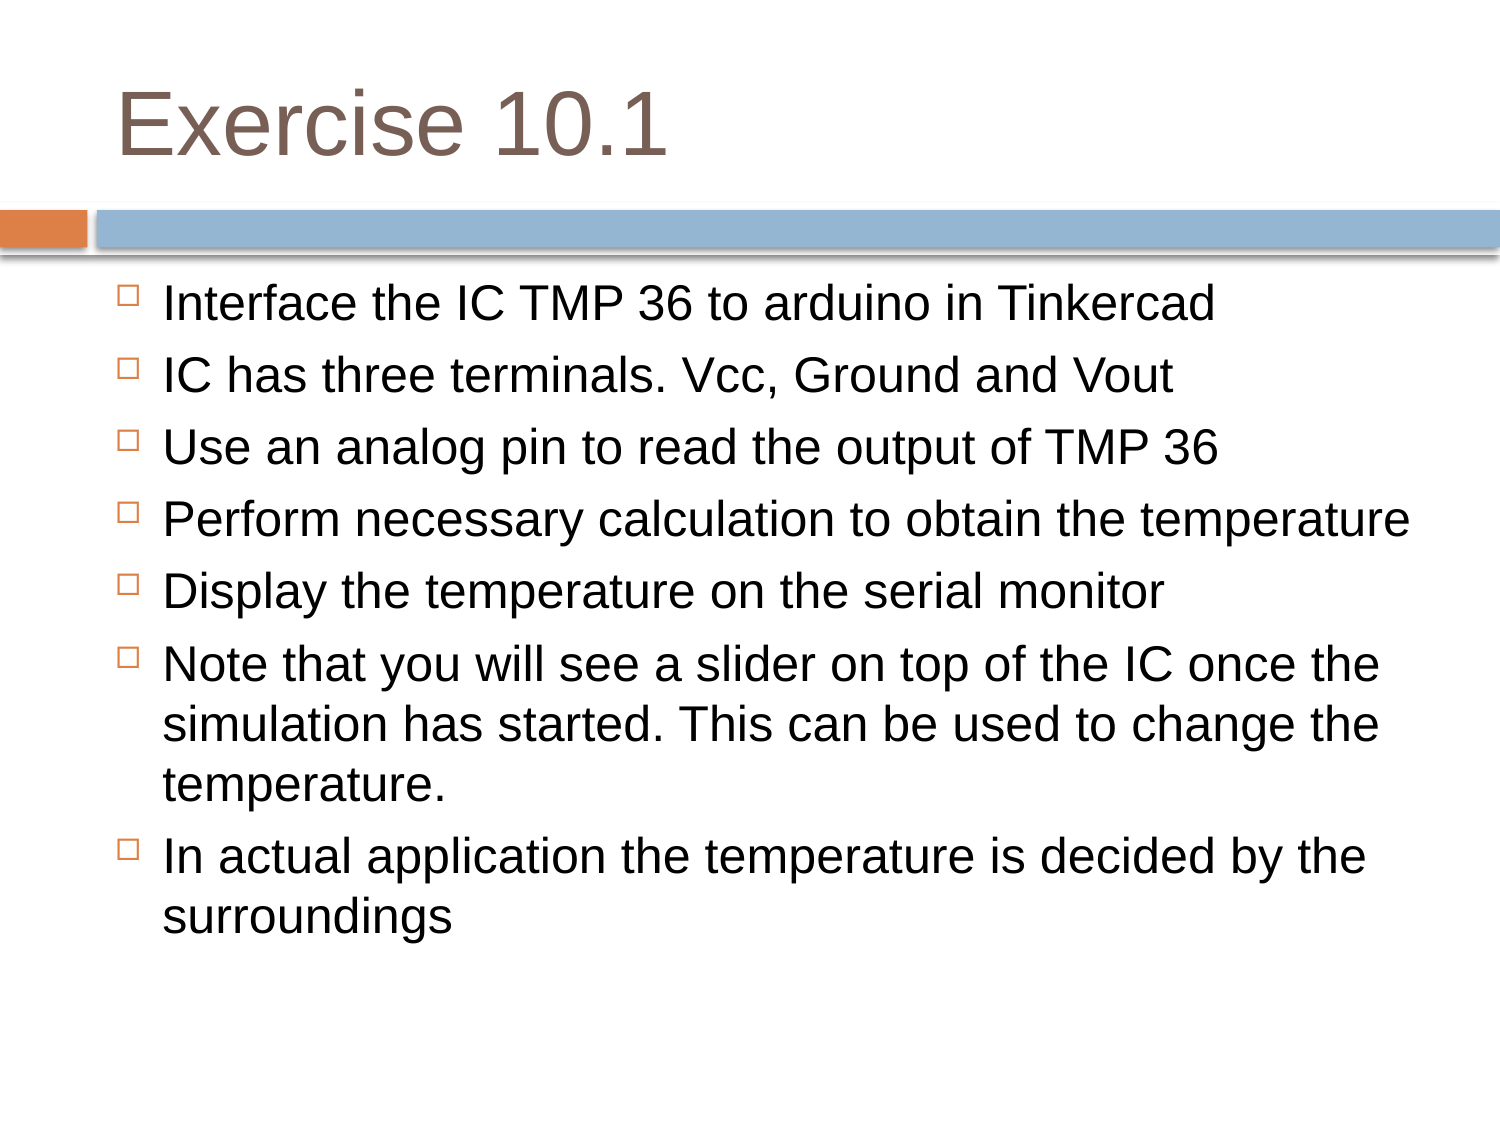

# Exercise 10.1
Interface the IC TMP 36 to arduino in Tinkercad
IC has three terminals. Vcc, Ground and Vout
Use an analog pin to read the output of TMP 36
Perform necessary calculation to obtain the temperature
Display the temperature on the serial monitor
Note that you will see a slider on top of the IC once the simulation has started. This can be used to change the temperature.
In actual application the temperature is decided by the surroundings